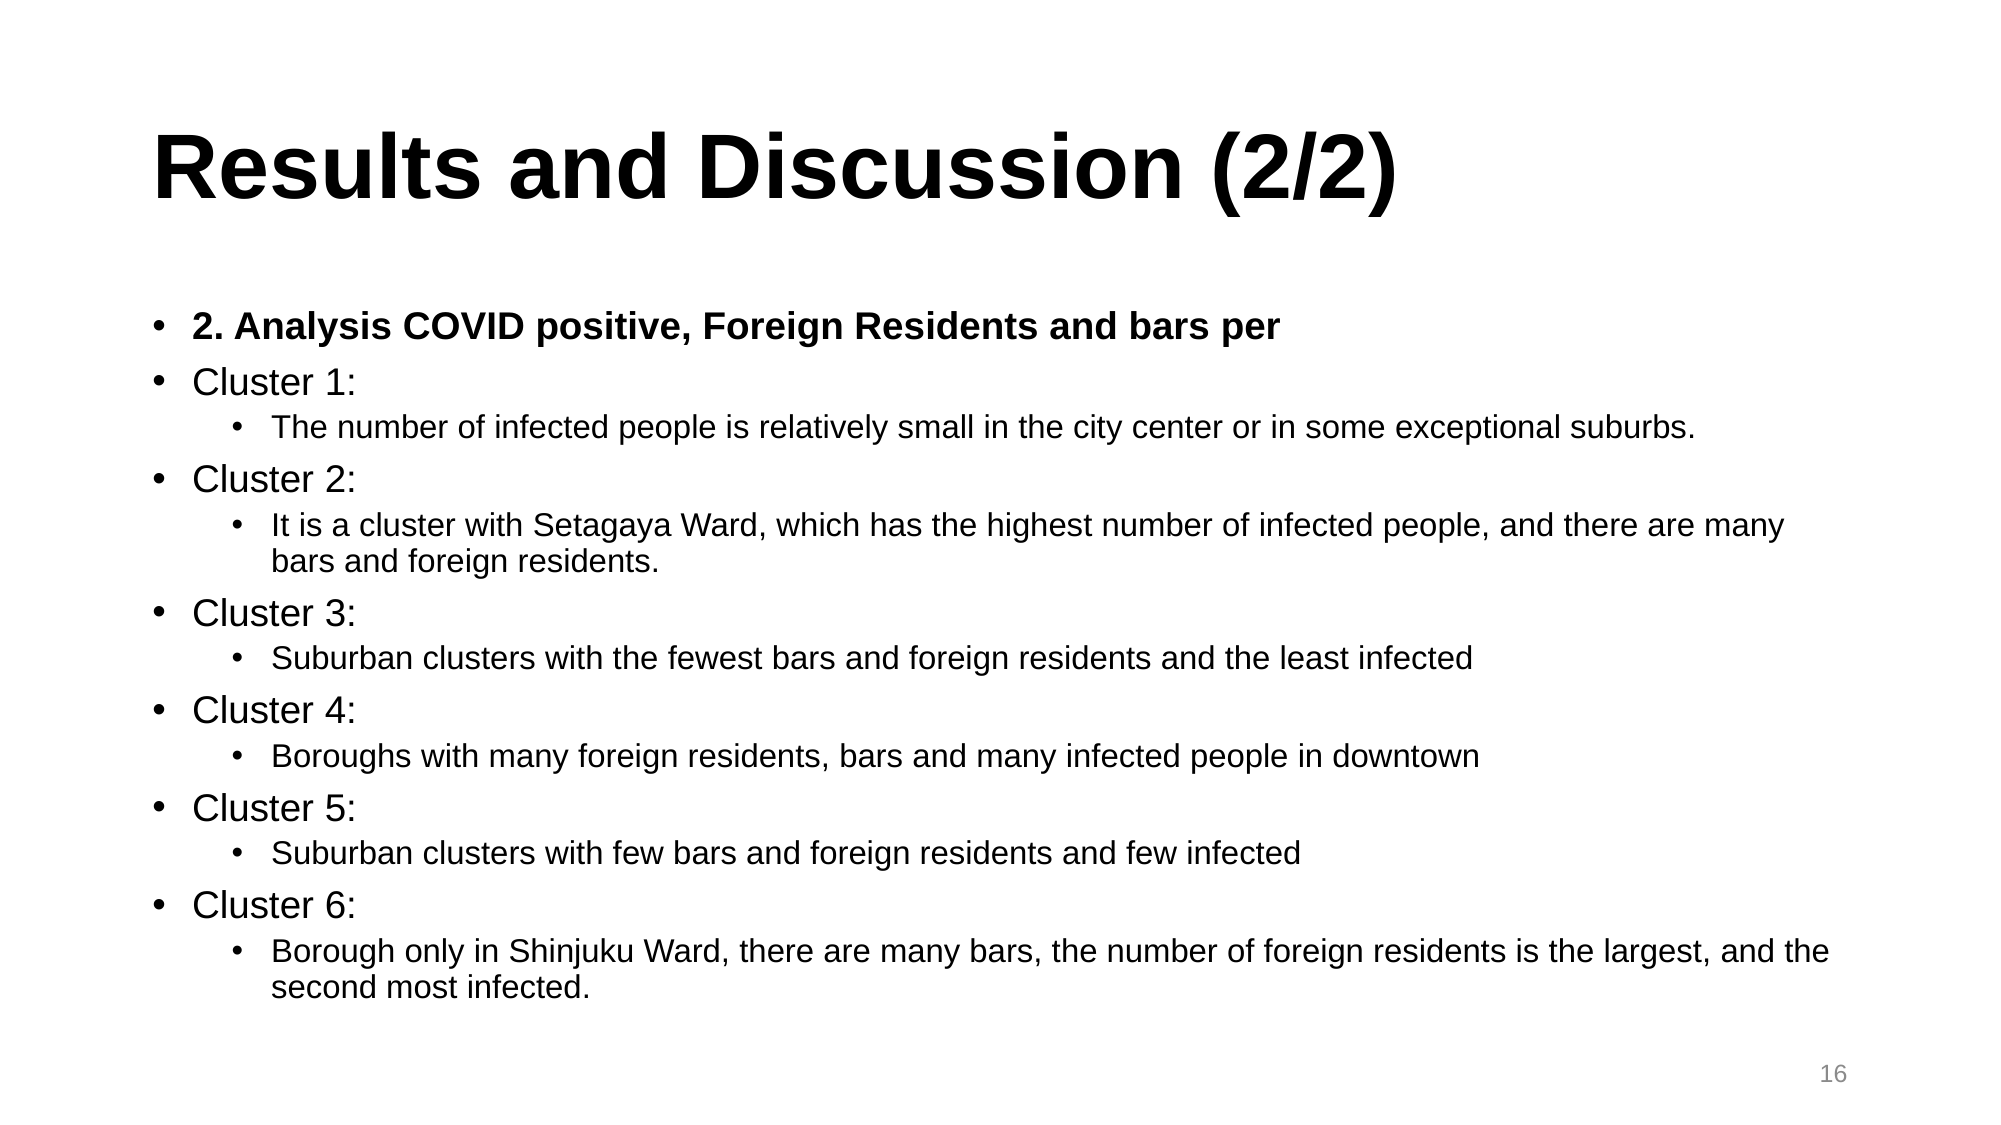

# Results and Discussion (2/2)
2. Analysis COVID positive, Foreign Residents and bars per
Cluster 1:
The number of infected people is relatively small in the city center or in some exceptional suburbs.
Cluster 2:
It is a cluster with Setagaya Ward, which has the highest number of infected people, and there are many bars and foreign residents.
Cluster 3:
Suburban clusters with the fewest bars and foreign residents and the least infected
Cluster 4:
Boroughs with many foreign residents, bars and many infected people in downtown
Cluster 5:
Suburban clusters with few bars and foreign residents and few infected
Cluster 6:
Borough only in Shinjuku Ward, there are many bars, the number of foreign residents is the largest, and the second most infected.

16